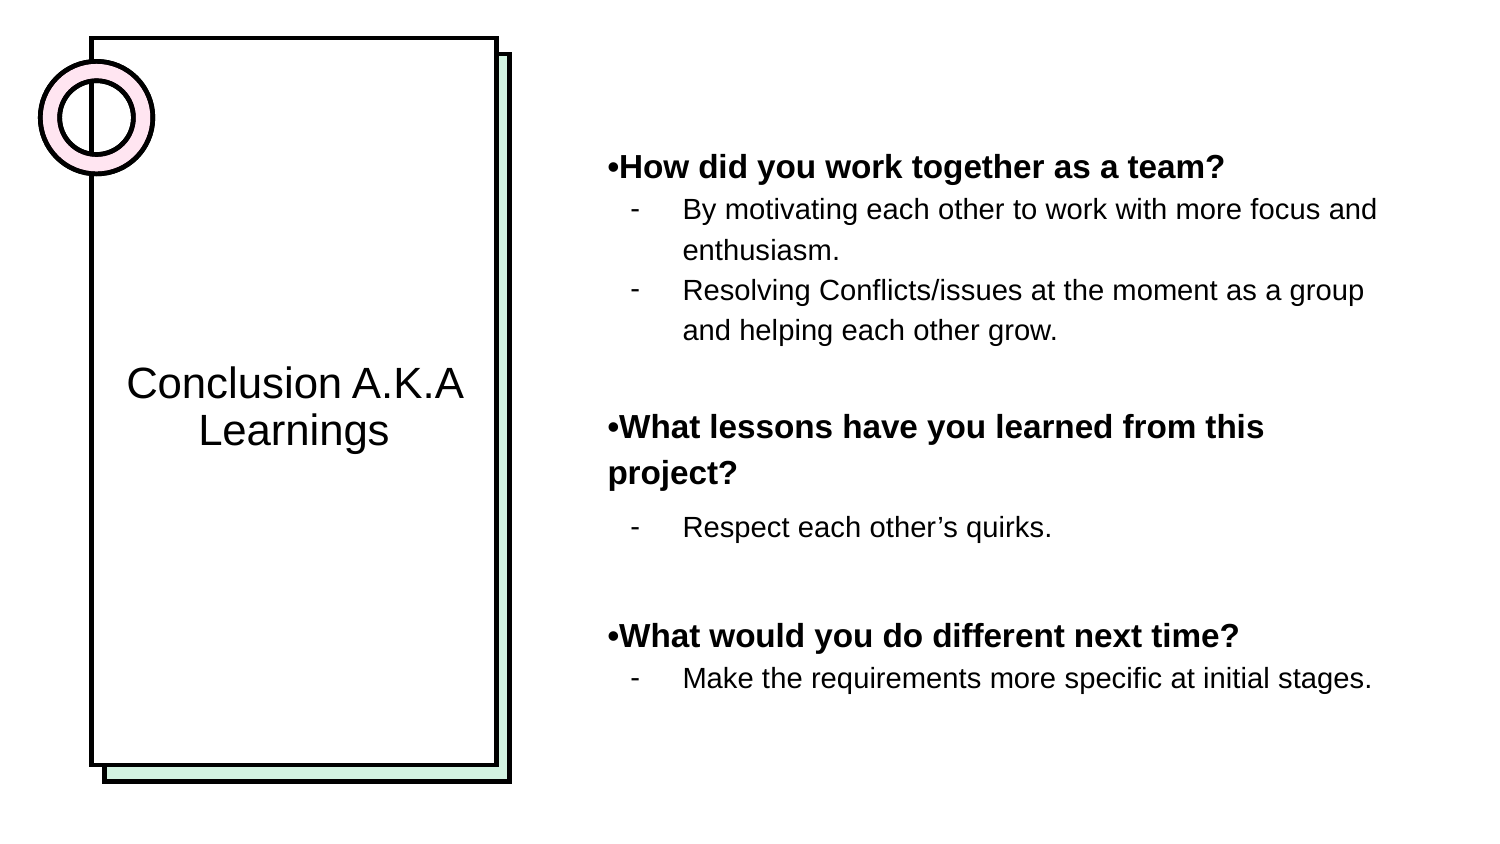

•How did you work together as a team?
By motivating each other to work with more focus and enthusiasm.
Resolving Conflicts/issues at the moment as a group and helping each other grow.

•What lessons have you learned from this project?
Respect each other’s quirks.

•What would you do different next time?
Make the requirements more specific at initial stages.
# Conclusion A.K.A Learnings